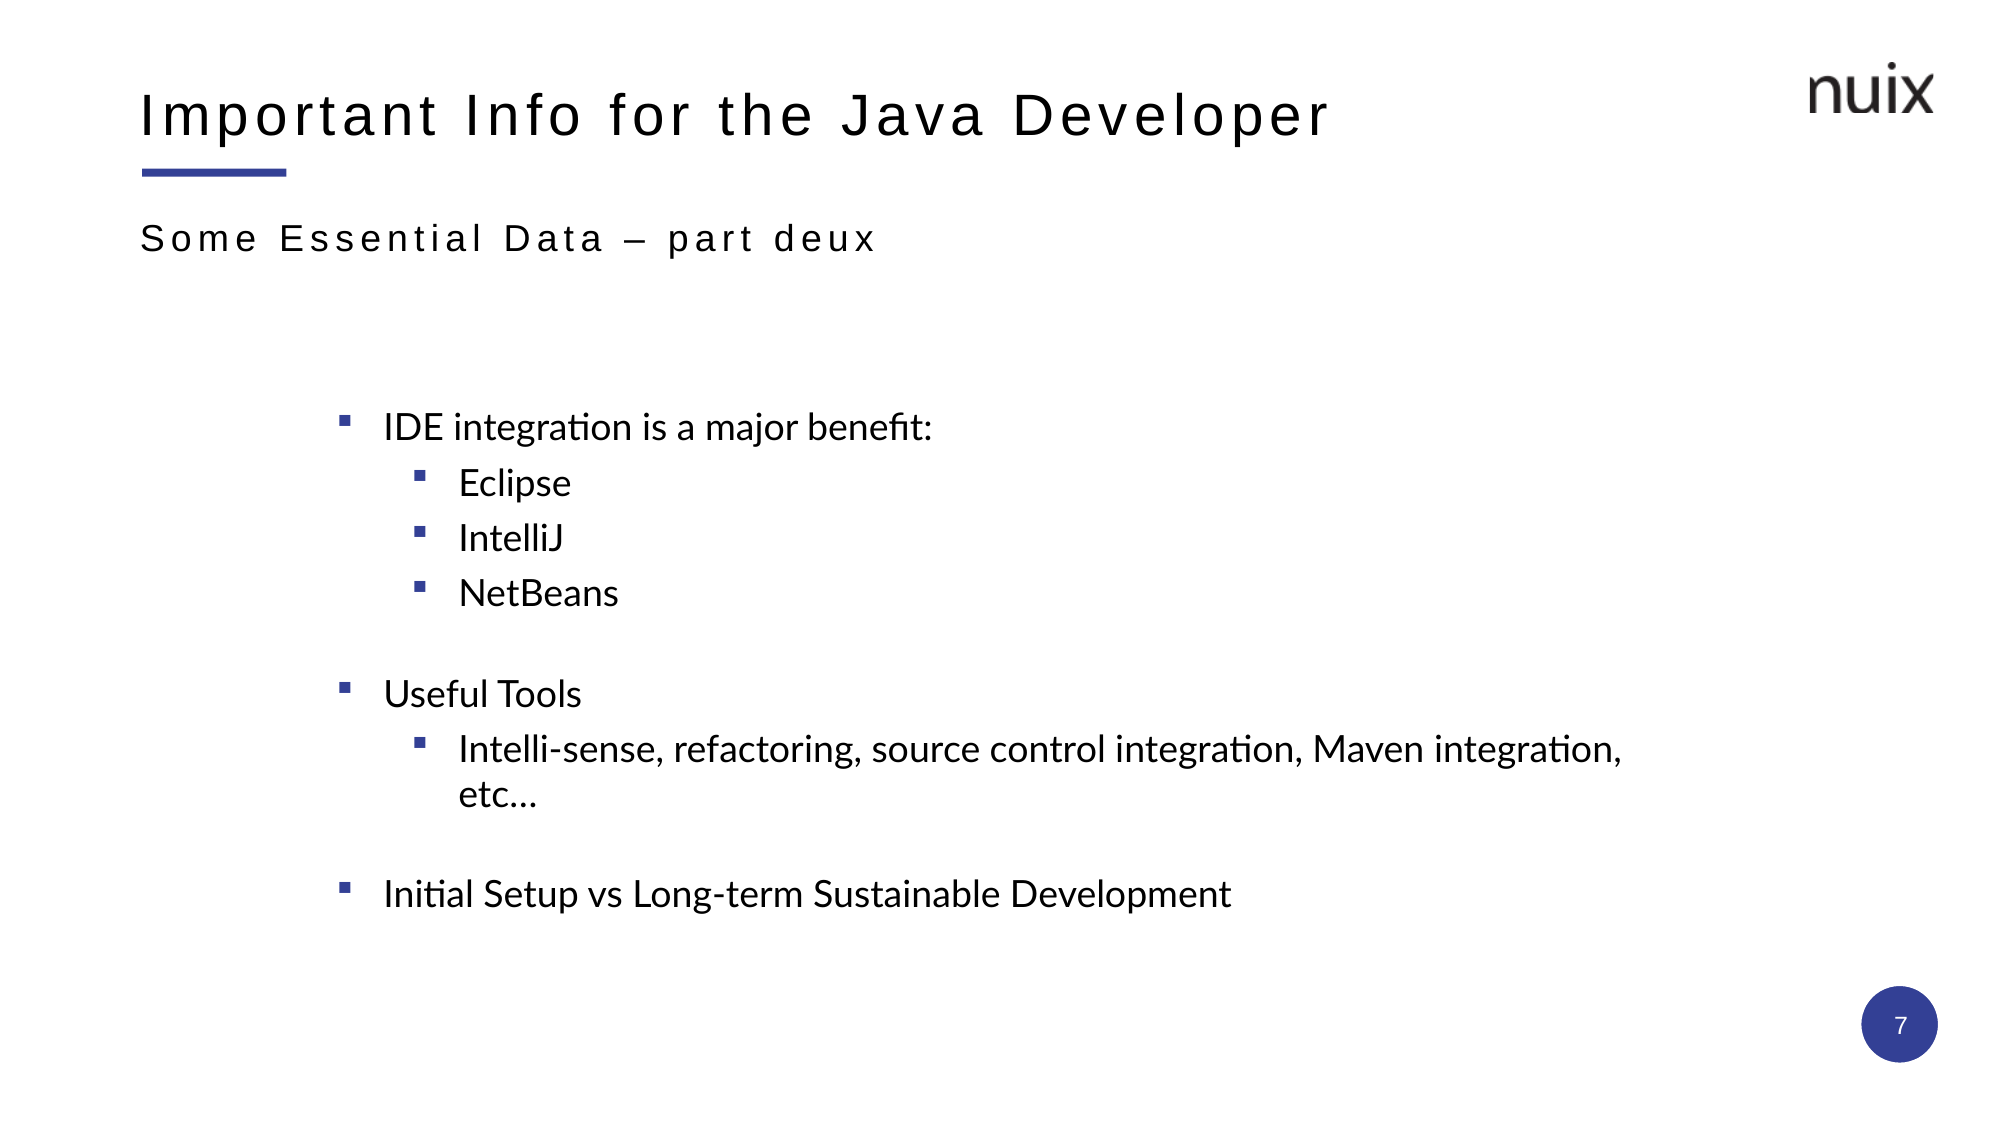

# Important Info for the Java Developer
Some Essential Data – part deux
IDE integration is a major benefit:
Eclipse
IntelliJ
NetBeans
Useful Tools
Intelli-sense, refactoring, source control integration, Maven integration, etc…
Initial Setup vs Long-term Sustainable Development